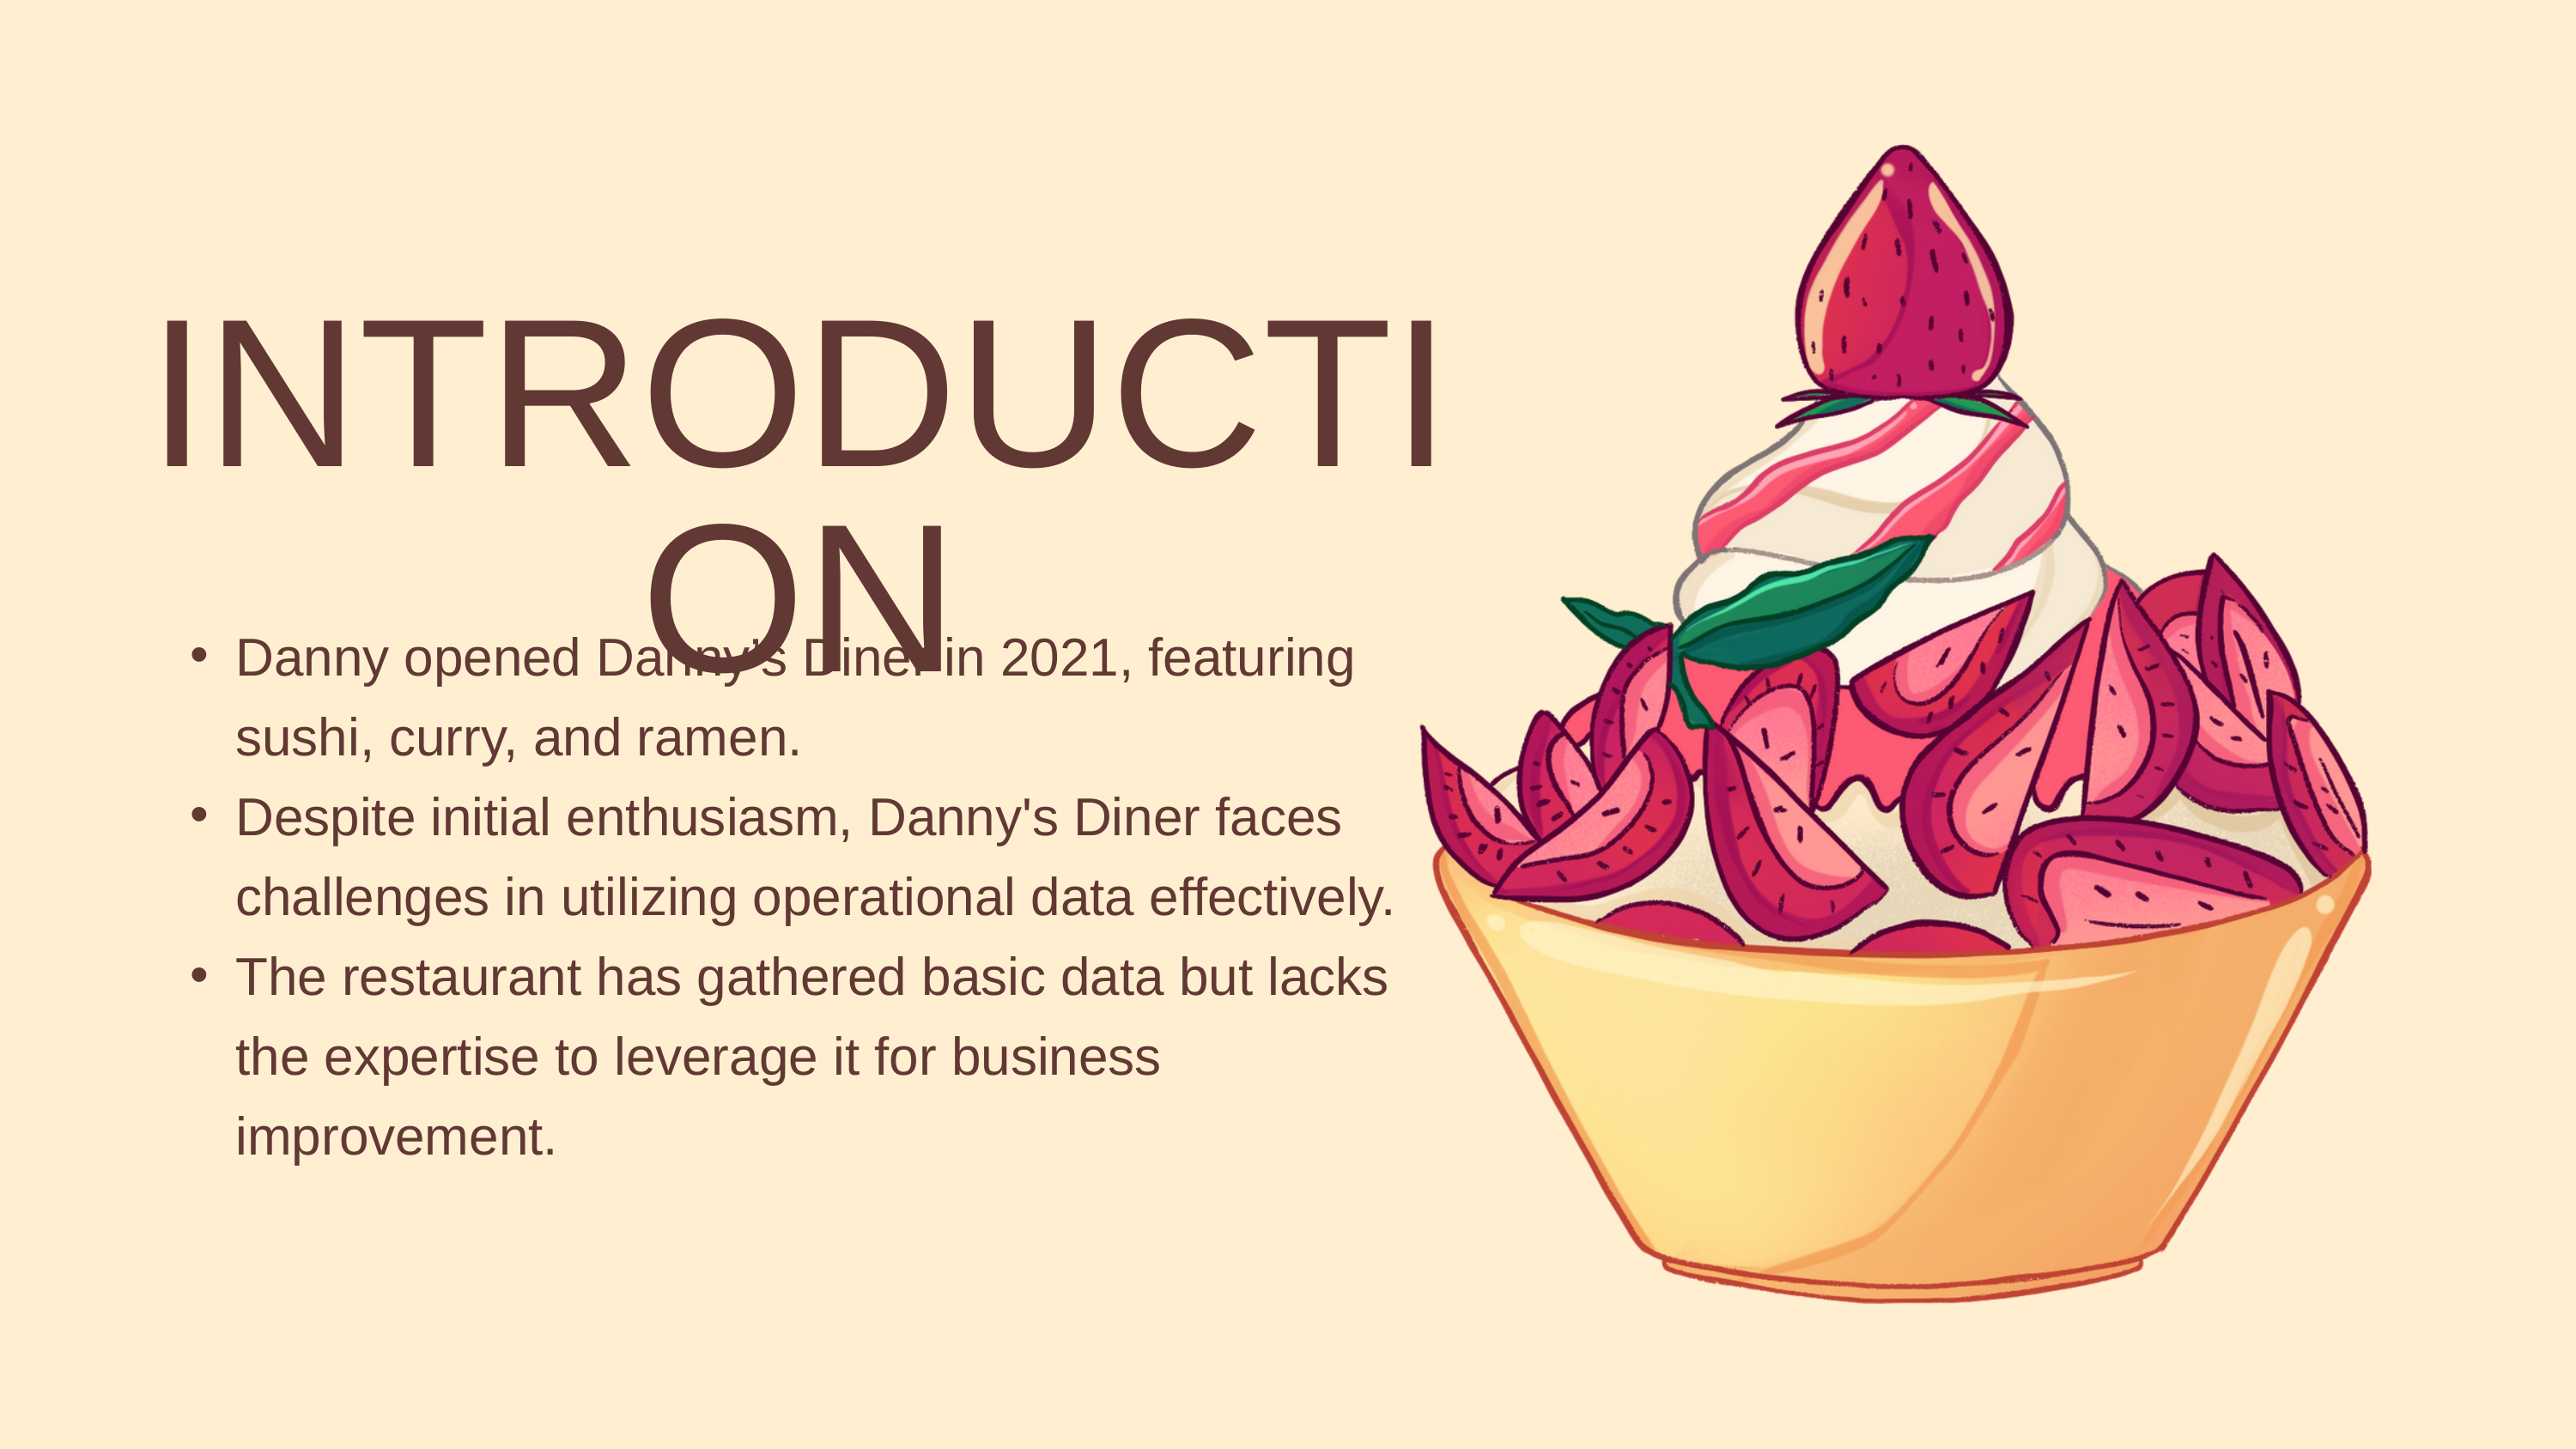

INTRODUCTION
Danny opened Danny’s Diner in 2021, featuring sushi, curry, and ramen.
Despite initial enthusiasm, Danny's Diner faces challenges in utilizing operational data effectively.
The restaurant has gathered basic data but lacks the expertise to leverage it for business improvement.